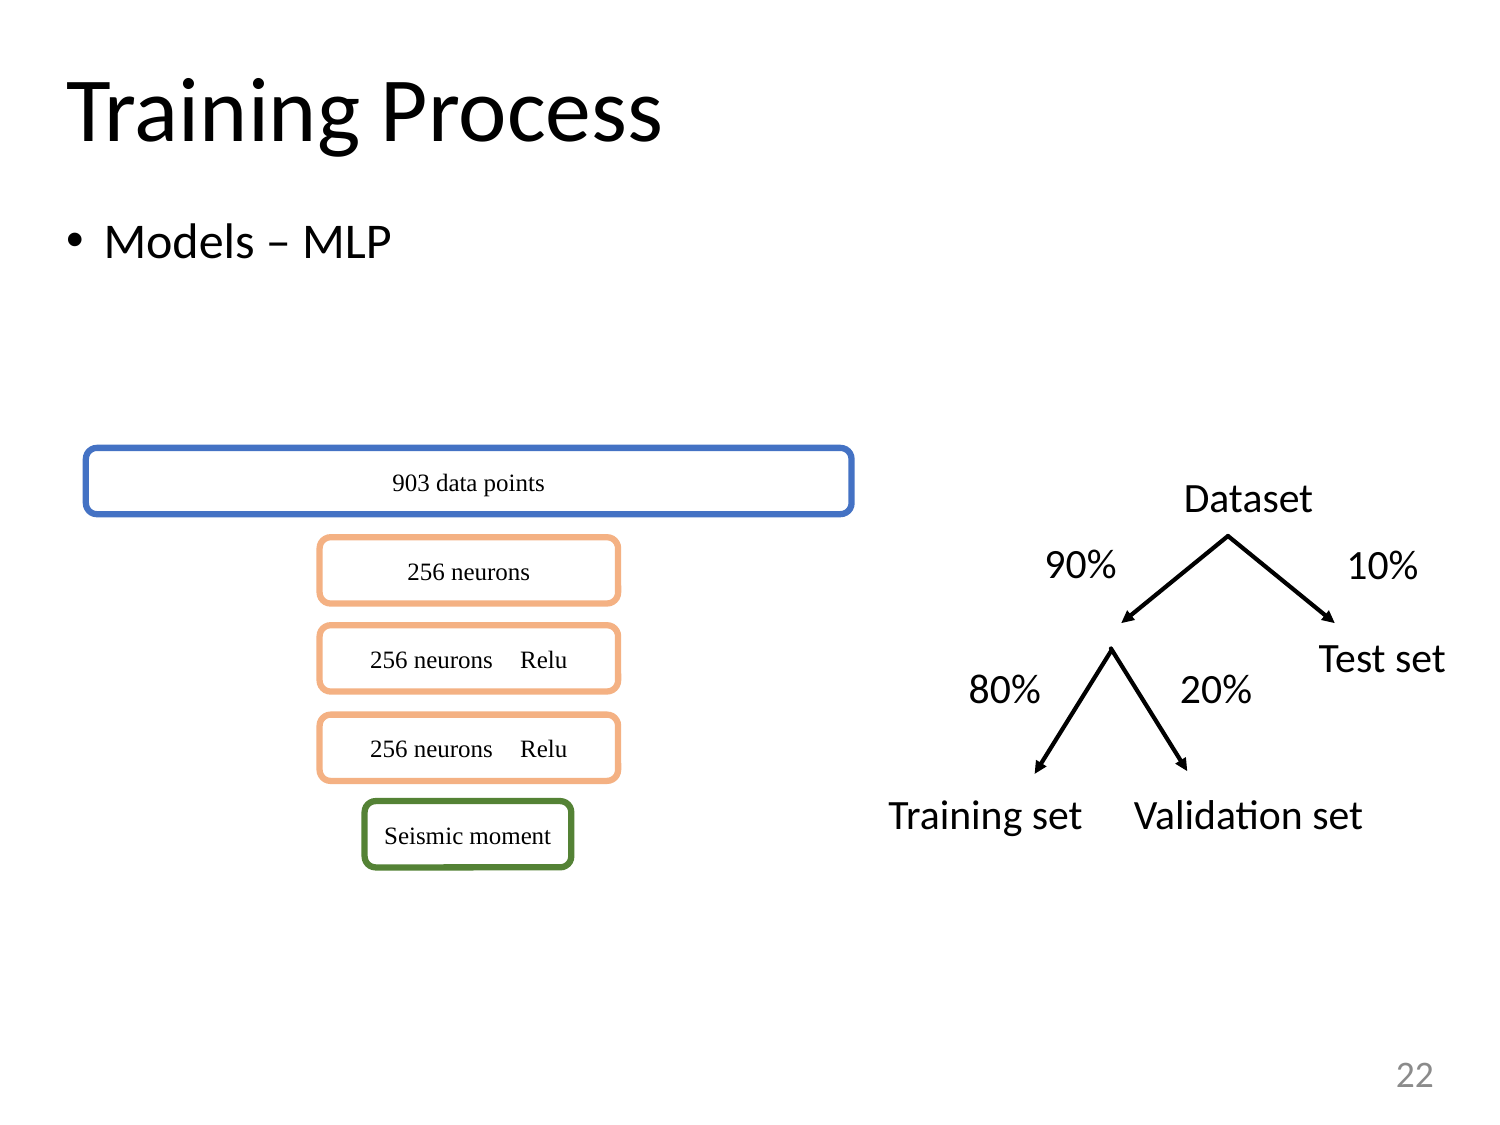

# Training Process
Models – MLP
903 data points
256 neurons
256 neurons	Relu
256 neurons	Relu
Seismic moment
Dataset
90%
10%
Test set
20%
80%
Training set
Validation set
22